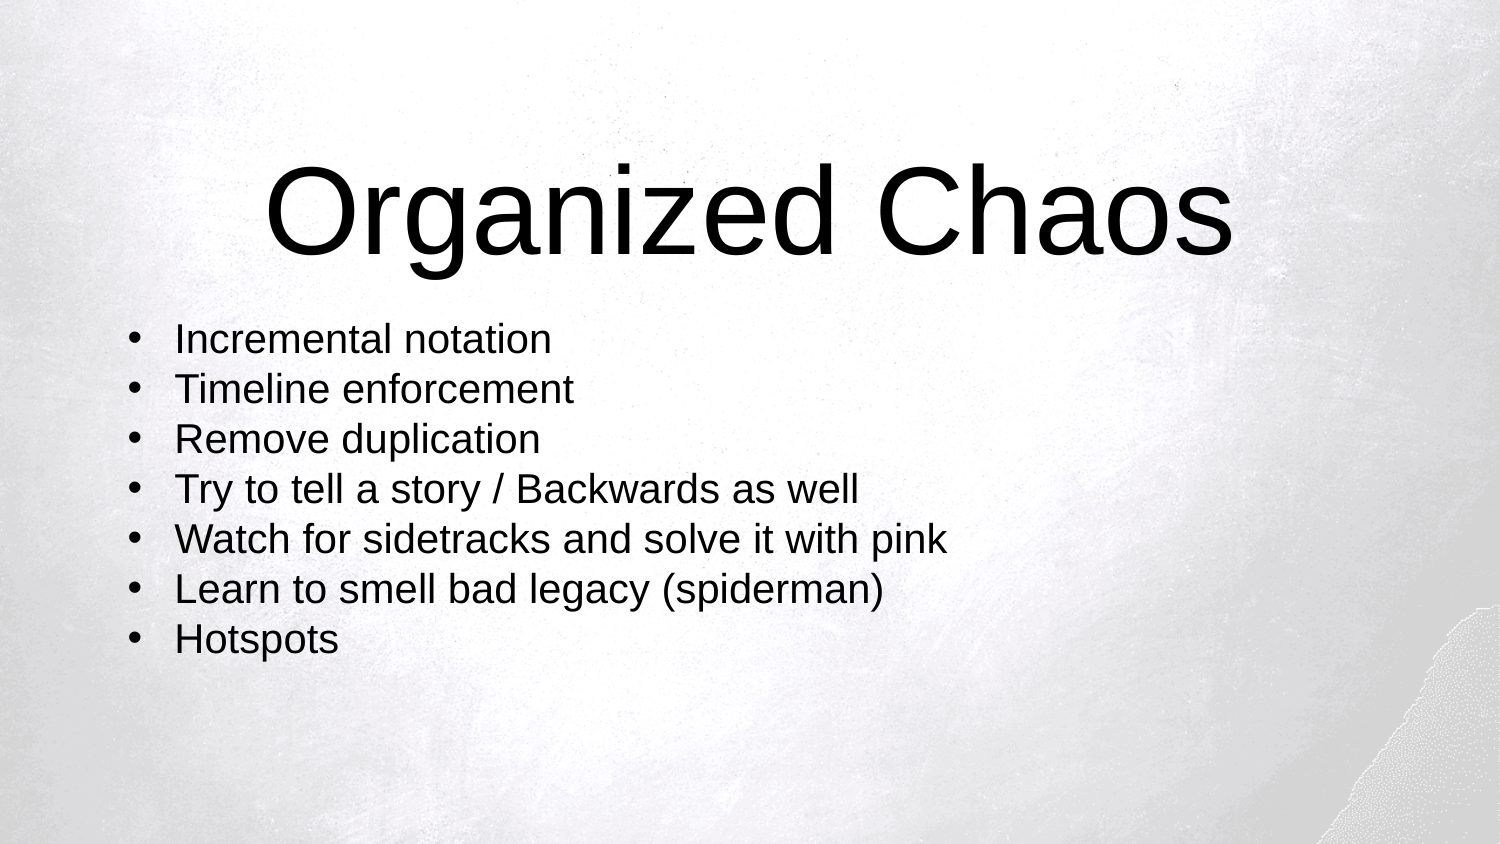

Organized Chaos
Incremental notation
Timeline enforcement
Remove duplication
Try to tell a story / Backwards as well
Watch for sidetracks and solve it with pink
Learn to smell bad legacy (spiderman)
Hotspots